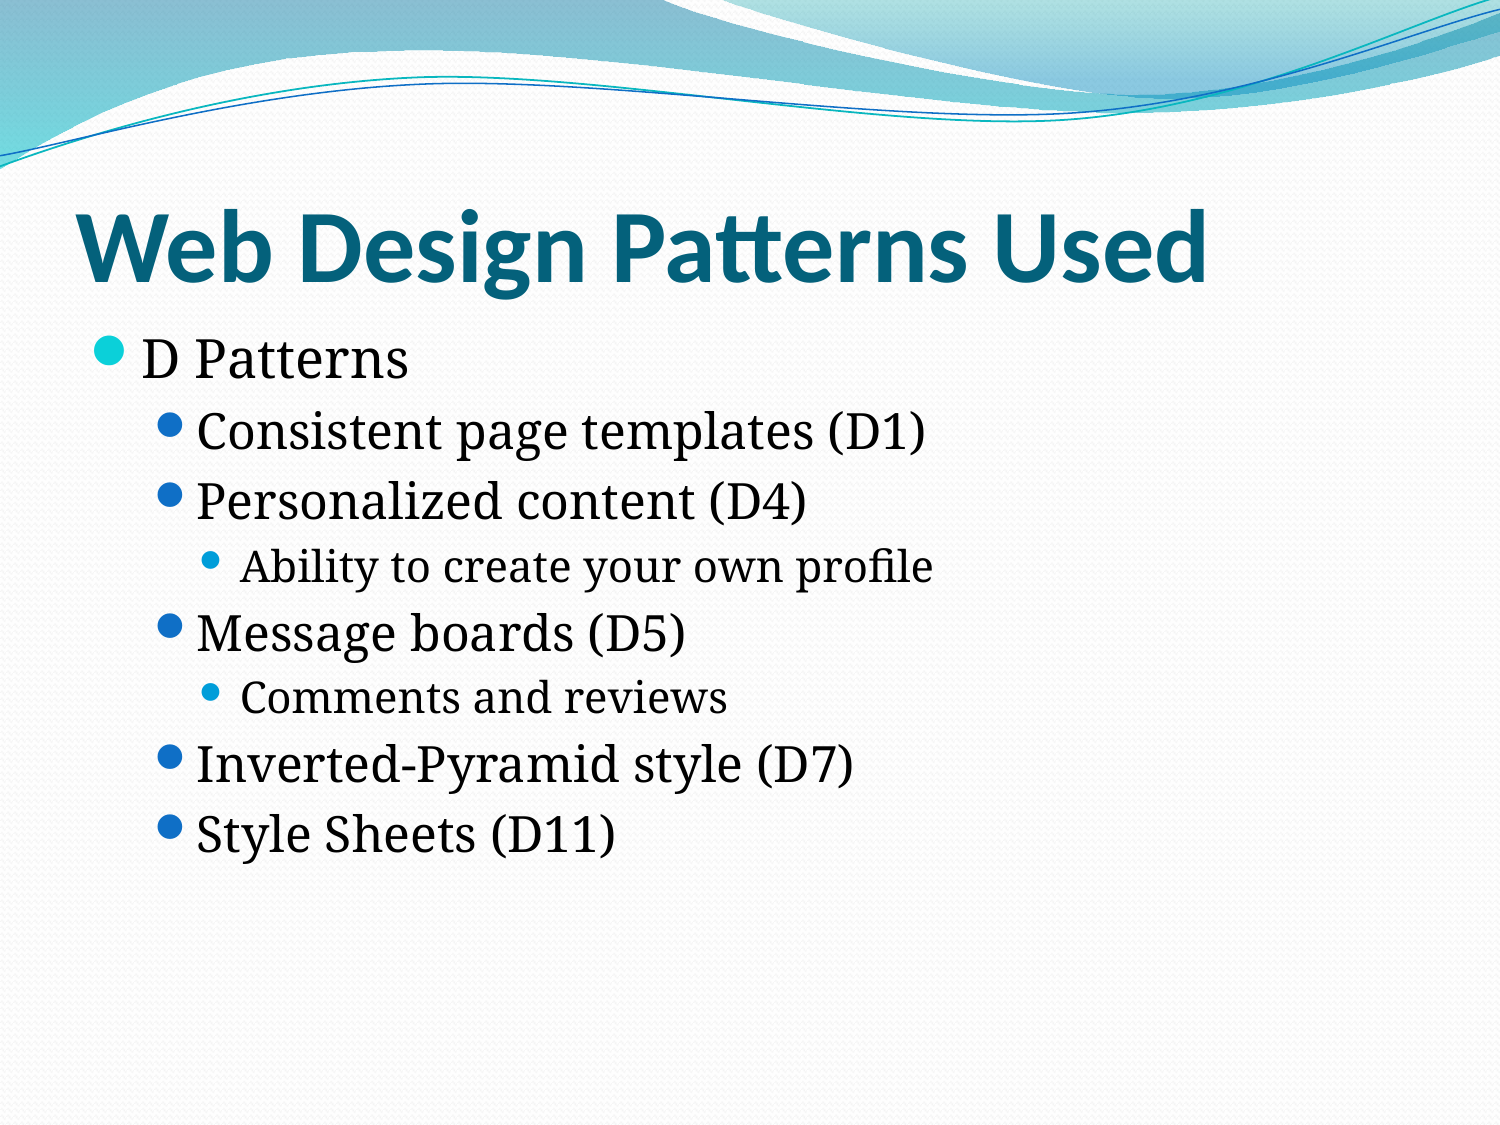

# Web Design Patterns Used
D Patterns
Consistent page templates (D1)
Personalized content (D4)
Ability to create your own profile
Message boards (D5)
Comments and reviews
Inverted-Pyramid style (D7)
Style Sheets (D11)